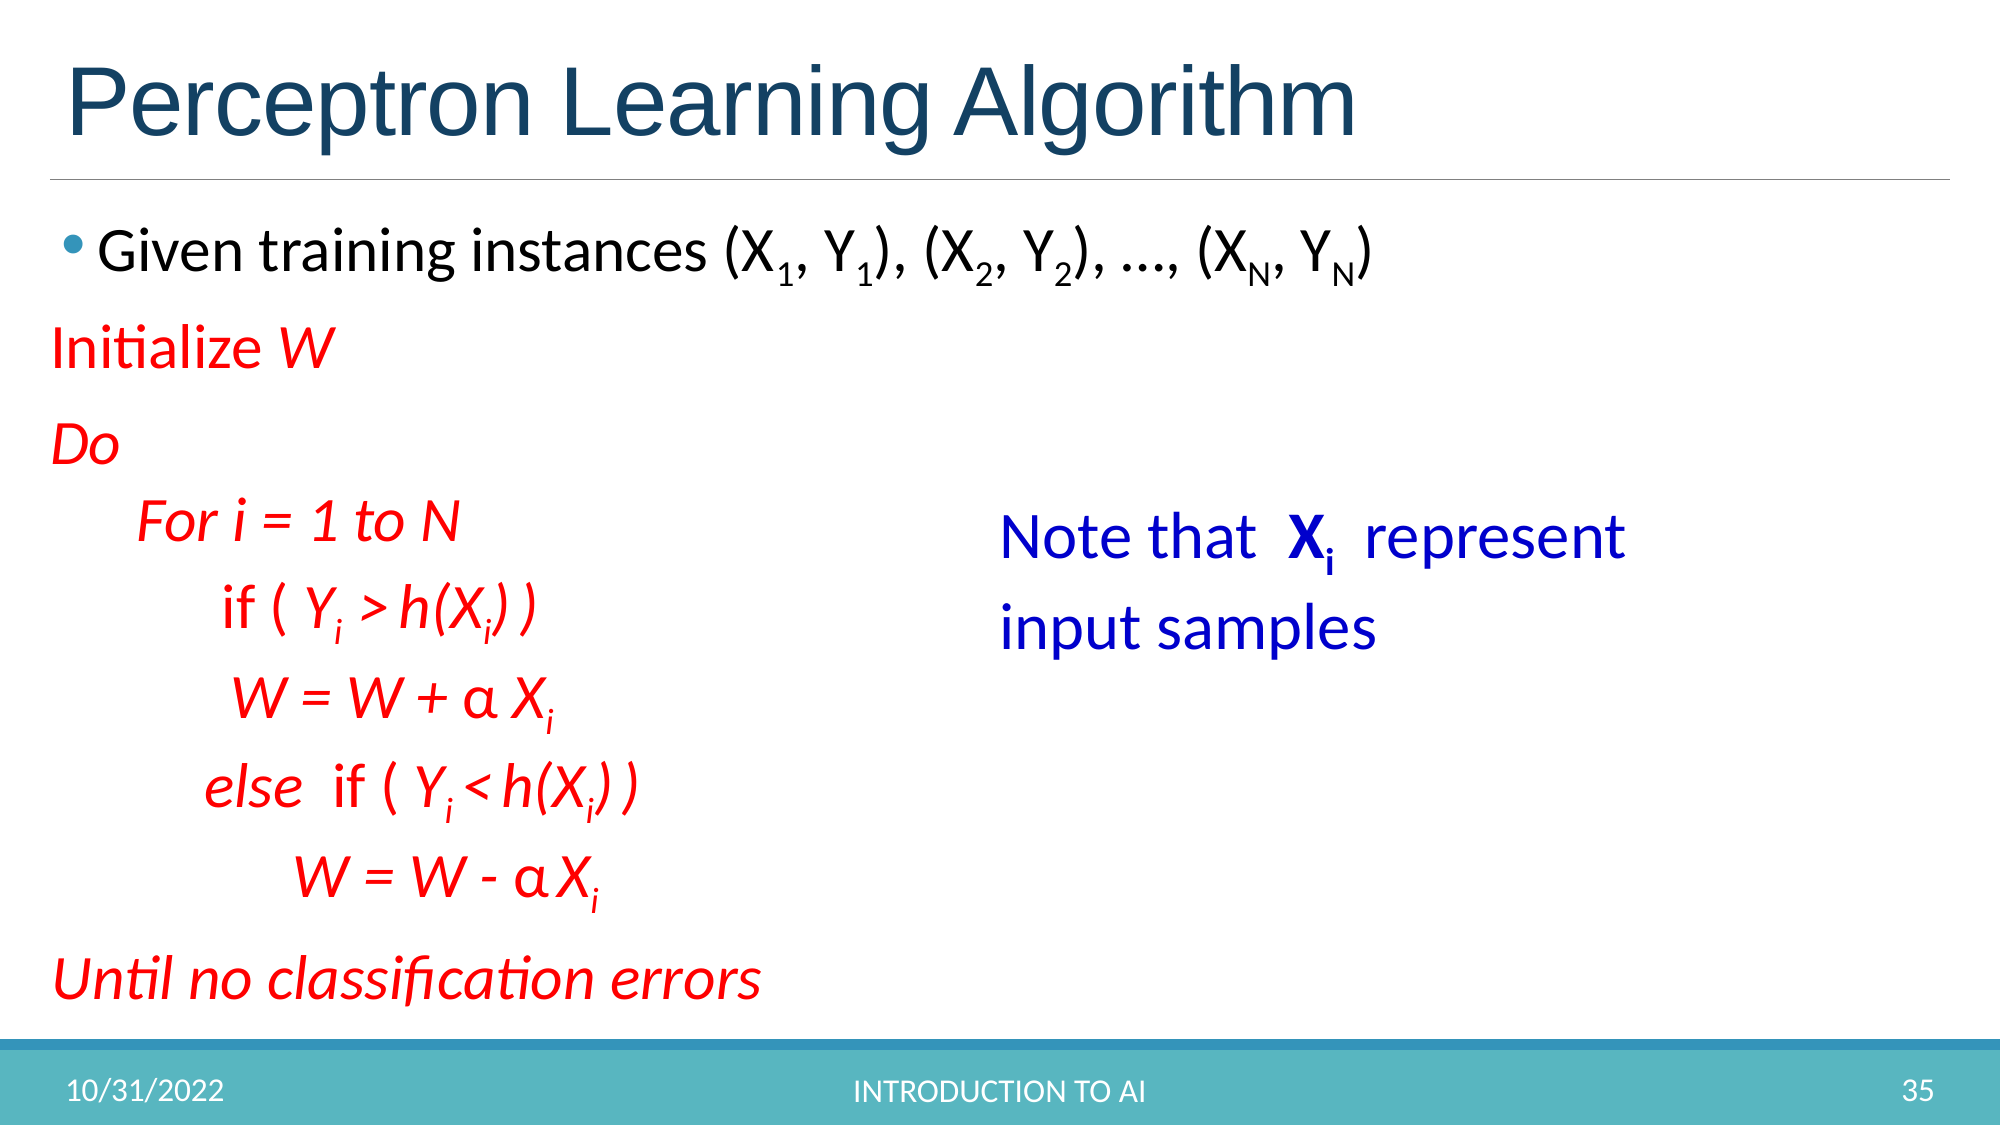

# Perceptron Learning Algorithm
Given training instances (X1, Y1), (X2, Y2), …, (XN, YN)
Initialize W
Do
 For i = 1 to N
       if ( Yi  > h(Xi) )
	        W = W + α Xi
          else  if ( Yi < h(Xi) )
            W = W - α Xi
Until no classification errors

Note that  Xi  represent input samples
10/31/2022
35
Introduction to AI